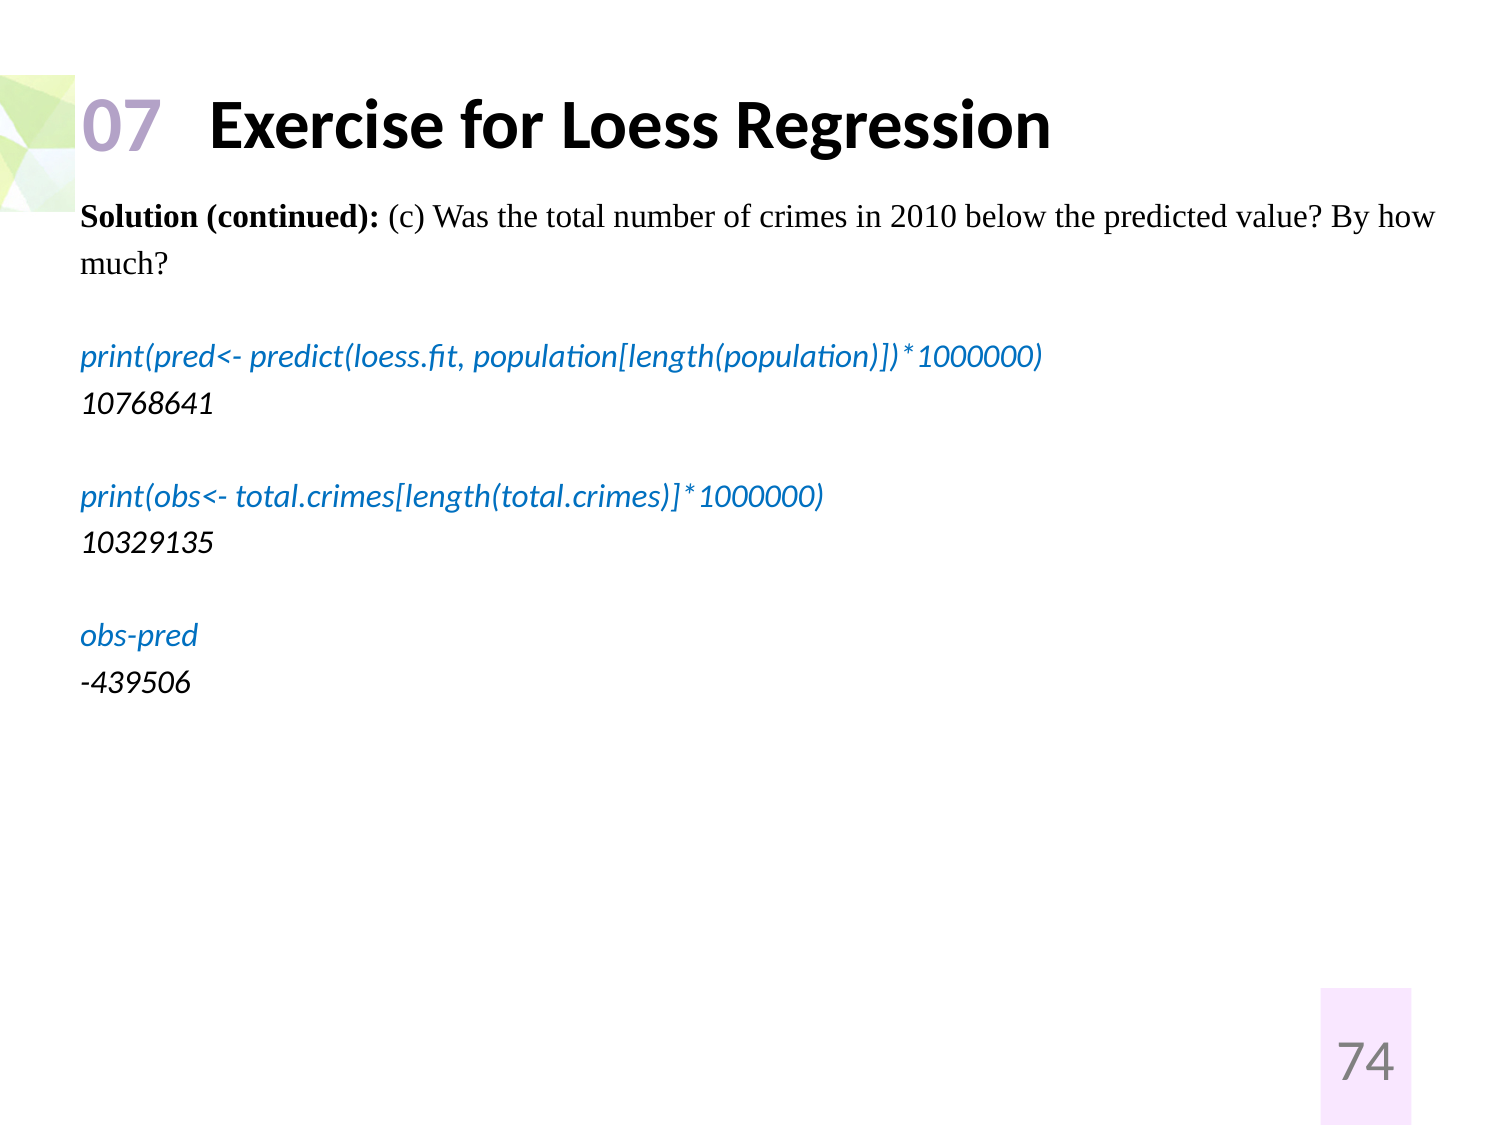

# Exercise for Loess Regression
07
Solution (continued): (c) Was the total number of crimes in 2010 below the predicted value? By how
much?

print(pred<- predict(loess.fit, population[length(population)])*1000000)
10768641

print(obs<- total.crimes[length(total.crimes)]*1000000)
10329135

obs-pred
-439506

74